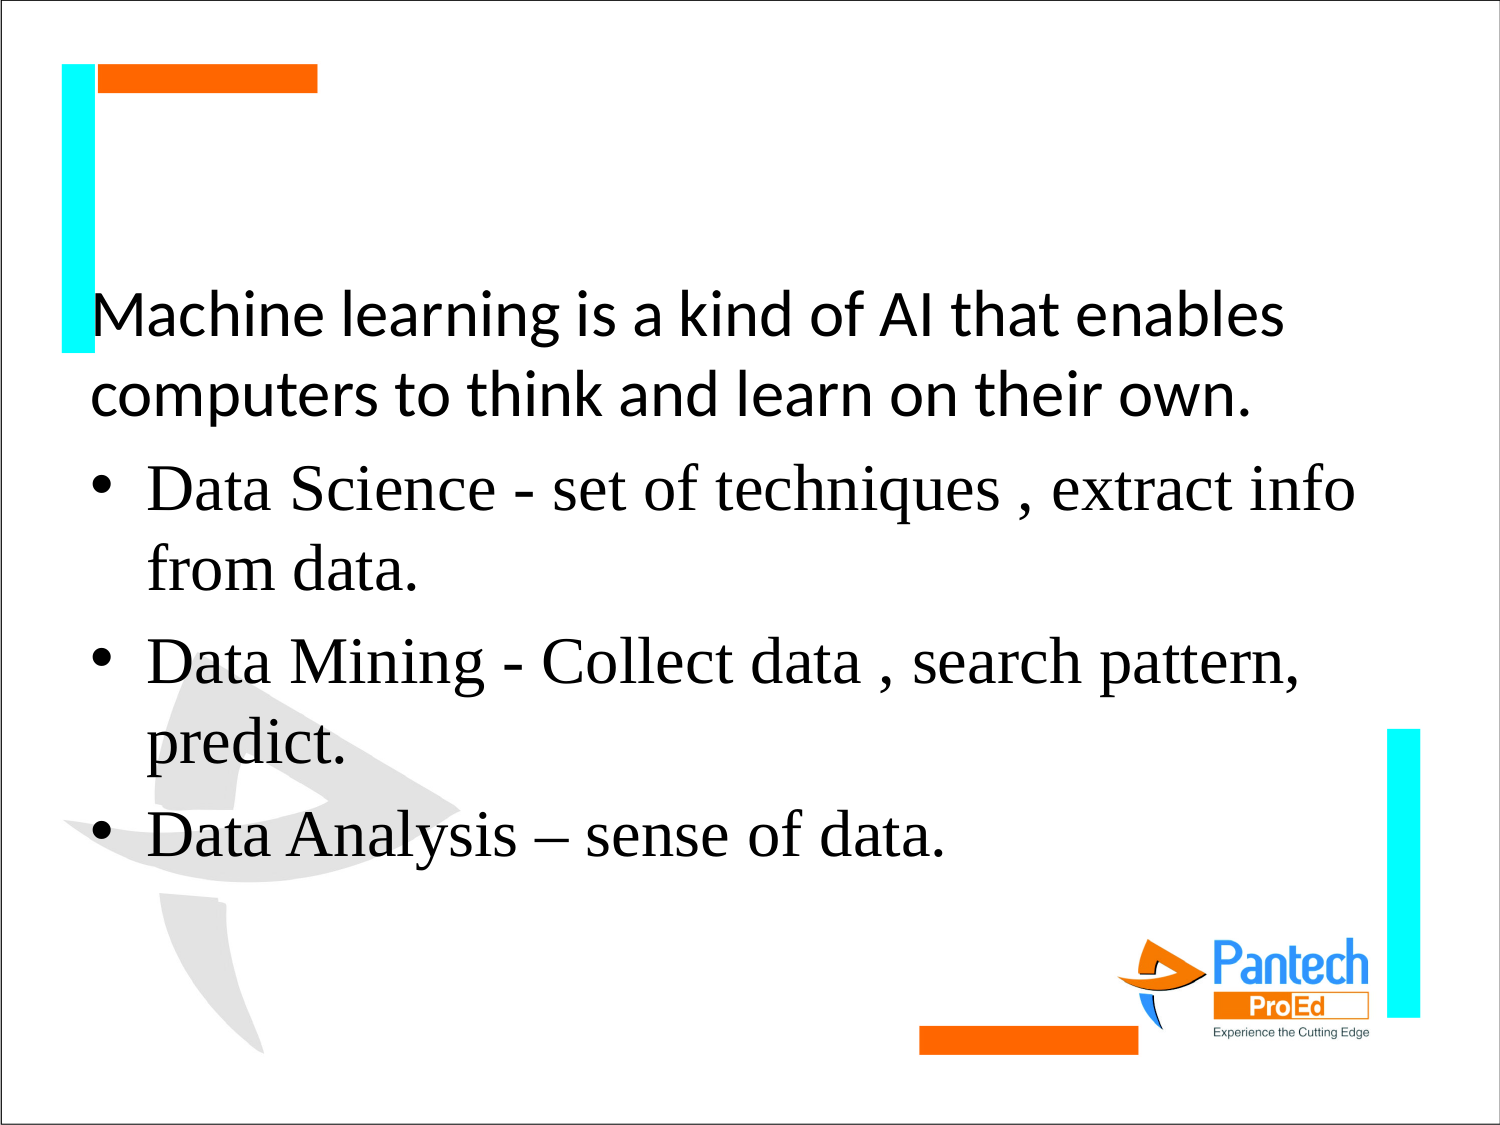

#
Machine learning is a kind of AI that enables computers to think and learn on their own.
Data Science - set of techniques , extract info from data.
Data Mining - Collect data , search pattern, predict.
Data Analysis – sense of data.